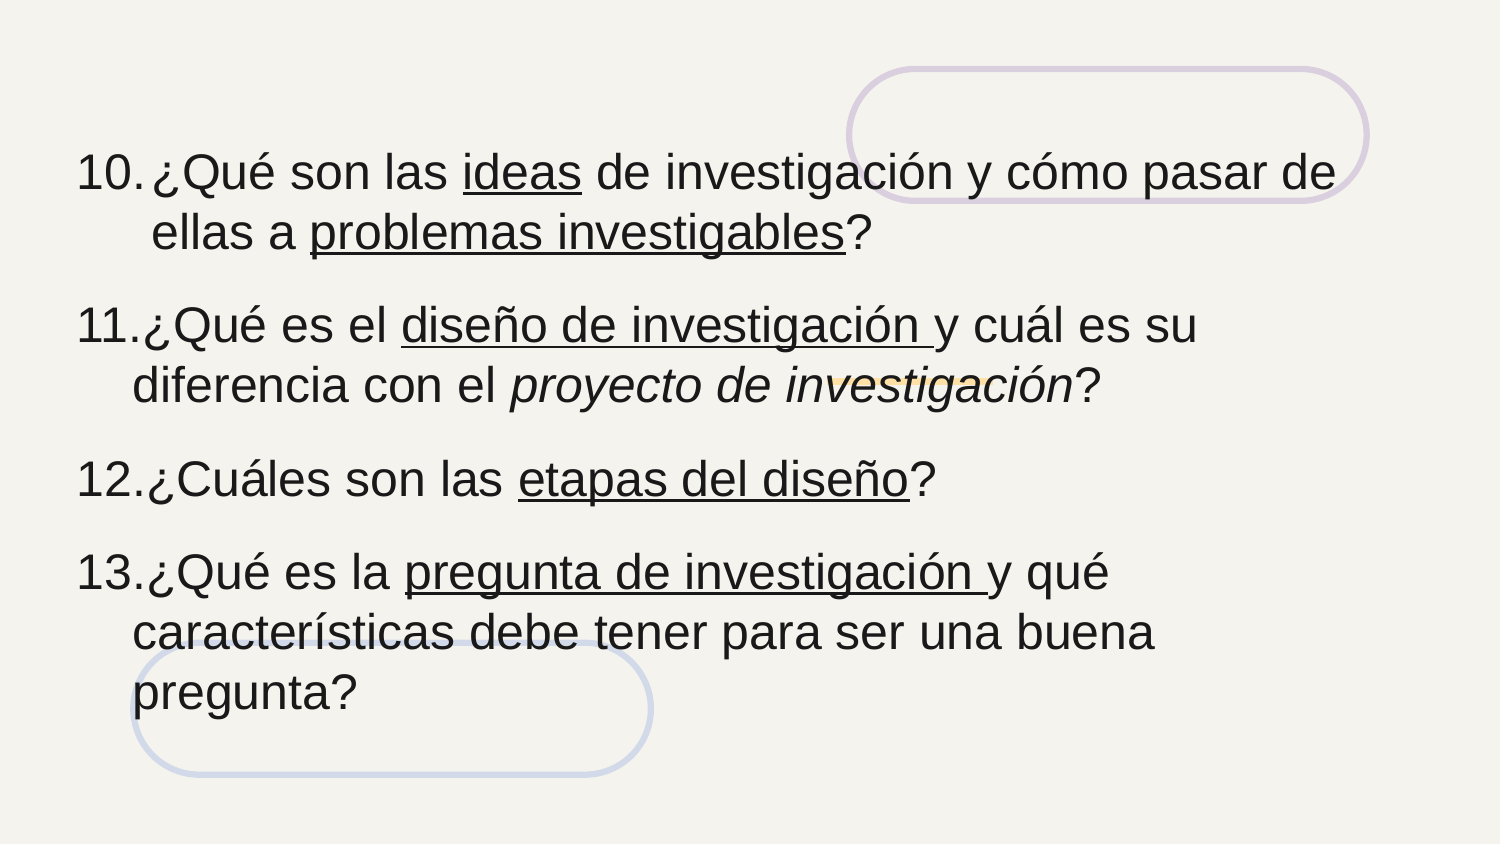

¿Qué son las ideas de investigación y cómo pasar de ellas a problemas investigables?
¿Qué es el diseño de investigación y cuál es su diferencia con el proyecto de investigación?
¿Cuáles son las etapas del diseño?
¿Qué es la pregunta de investigación y qué características debe tener para ser una buena pregunta?